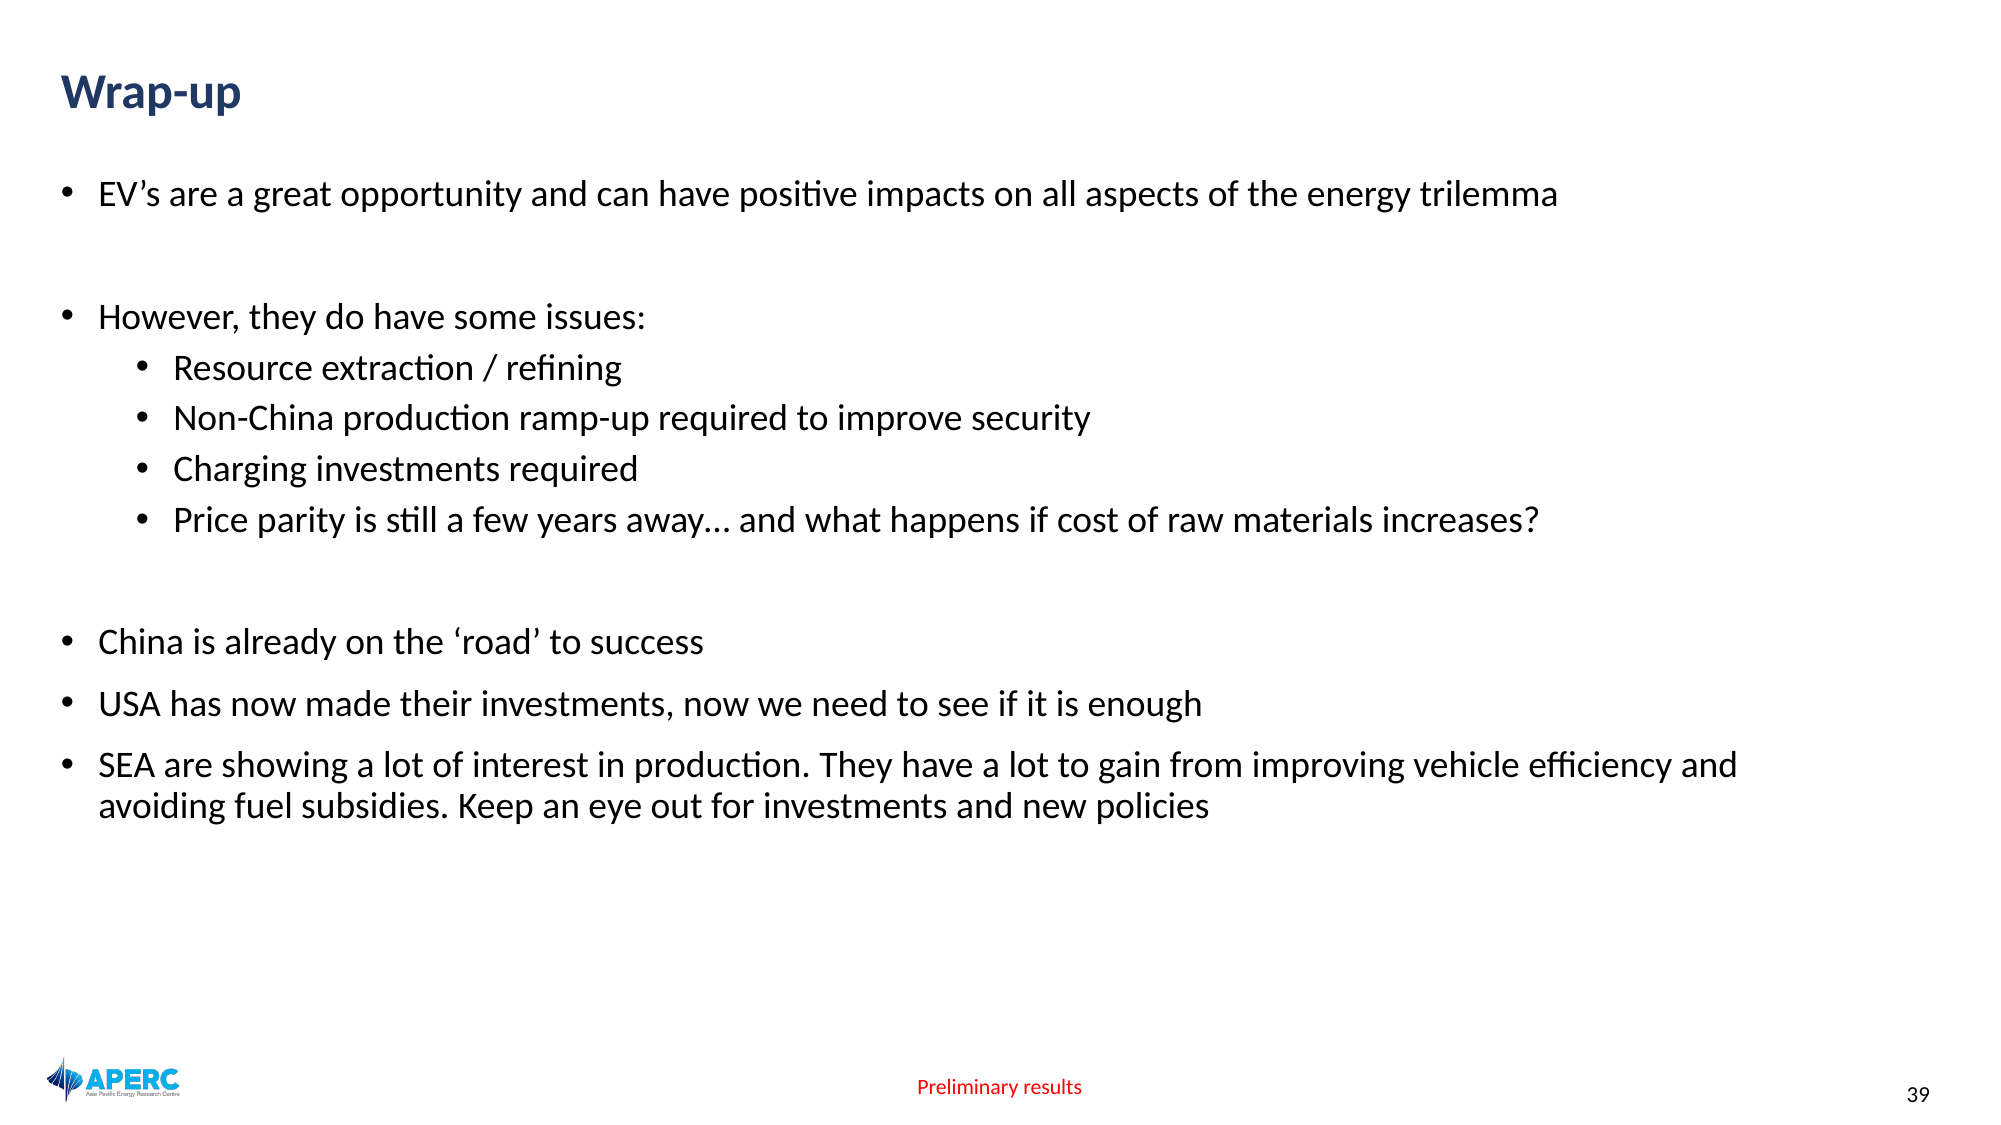

# Wrap-up
EV’s are a great opportunity and can have positive impacts on all aspects of the energy trilemma

However, they do have some issues:
Resource extraction / refining
Non-China production ramp-up required to improve security
Charging investments required
Price parity is still a few years away… and what happens if cost of raw materials increases?

China is already on the ‘road’ to success
USA has now made their investments, now we need to see if it is enough
SEA are showing a lot of interest in production. They have a lot to gain from improving vehicle efficiency and avoiding fuel subsidies. Keep an eye out for investments and new policies